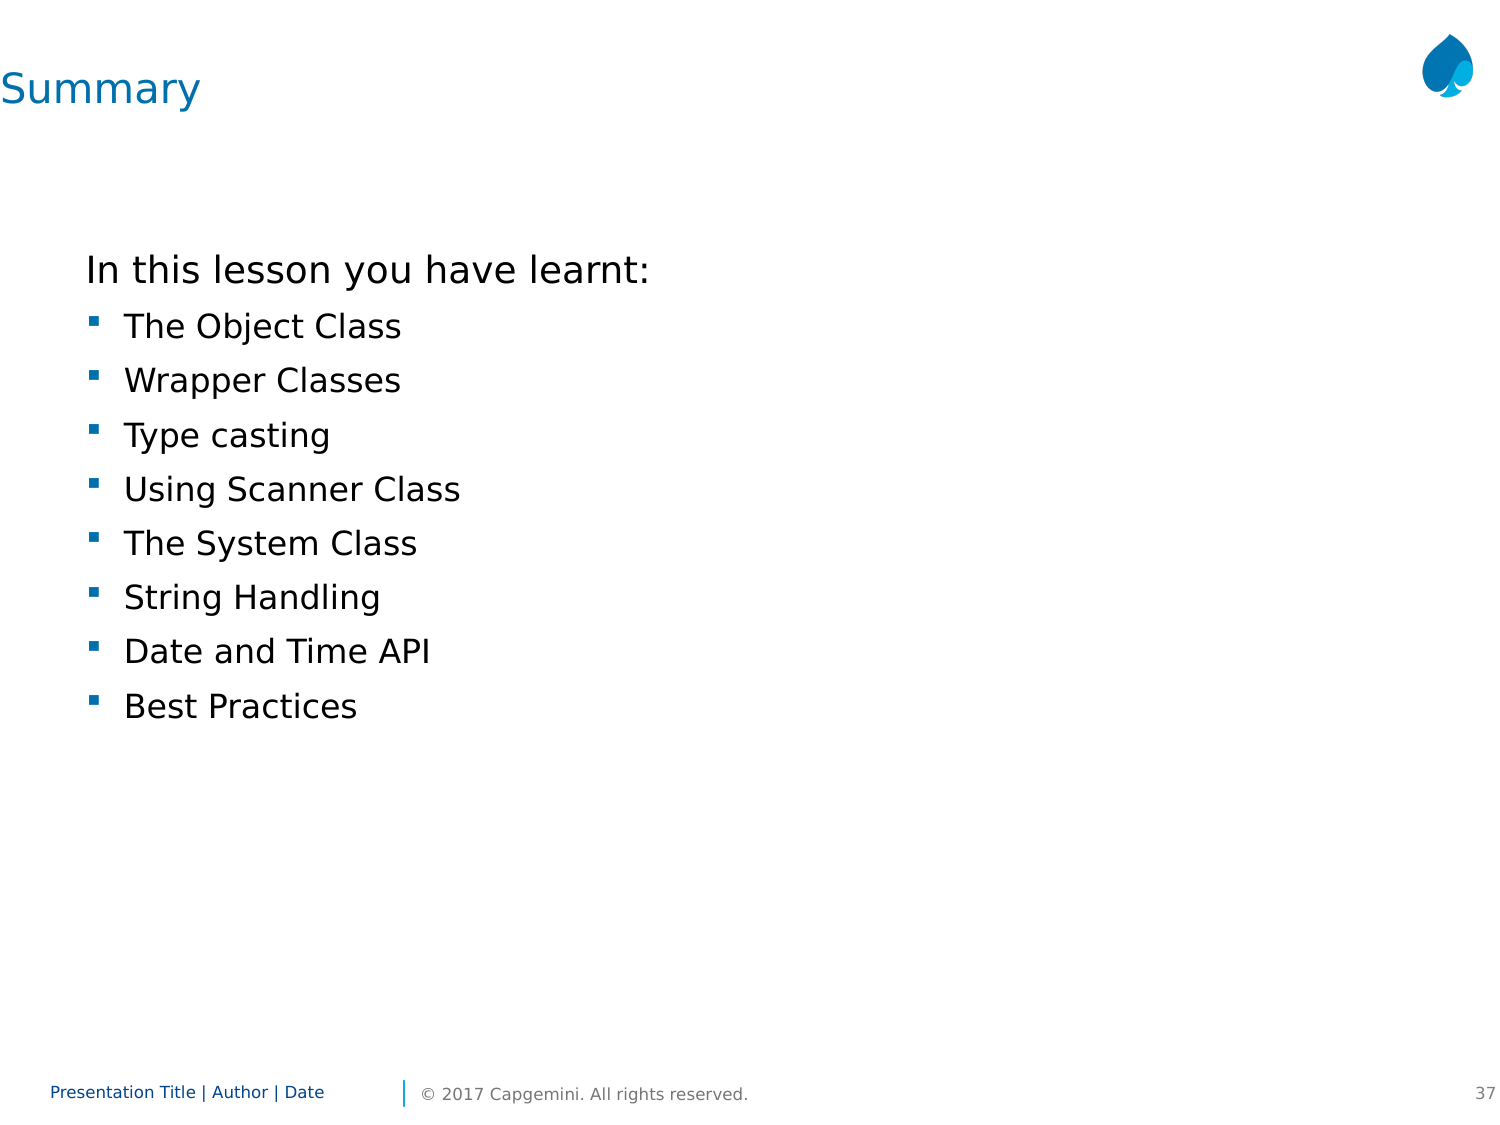

Summary
In this lesson you have learnt:
The Object Class
Wrapper Classes
Type casting
Using Scanner Class
The System Class
String Handling
Date and Time API
Best Practices